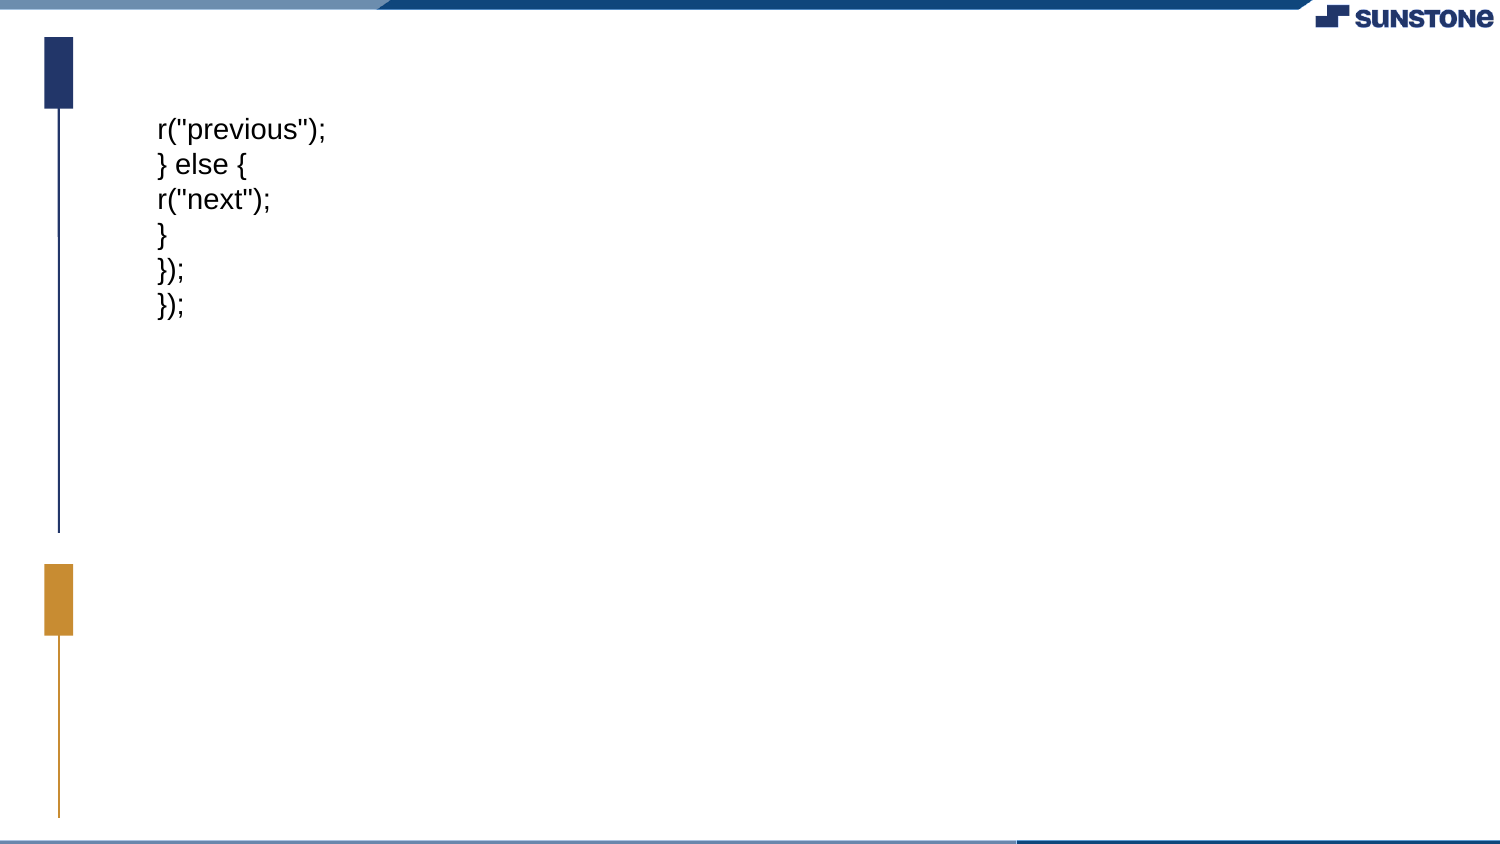

r("previous");
} else {
r("next");
}
});
});